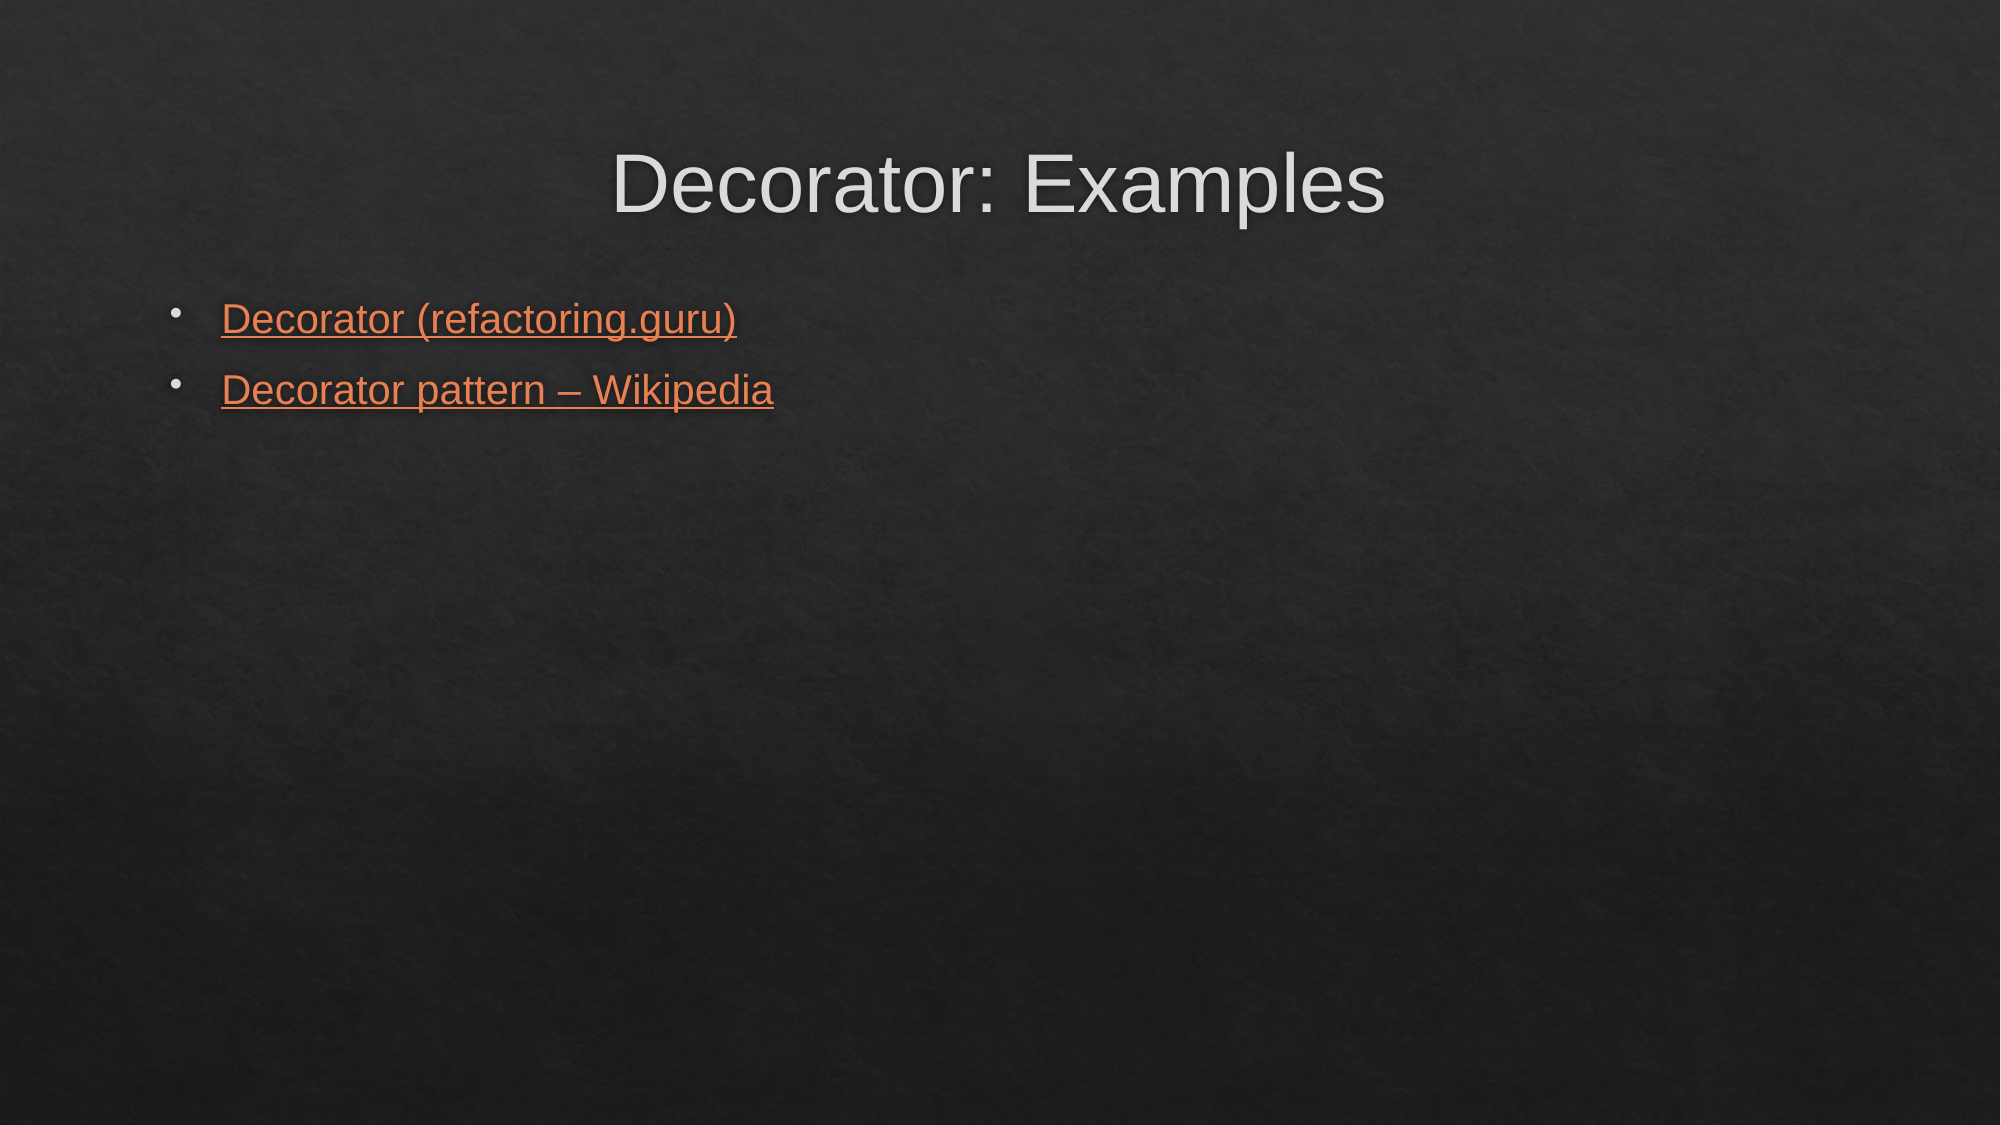

# Decorator: Examples
Decorator (refactoring.guru)
Decorator pattern – Wikipedia